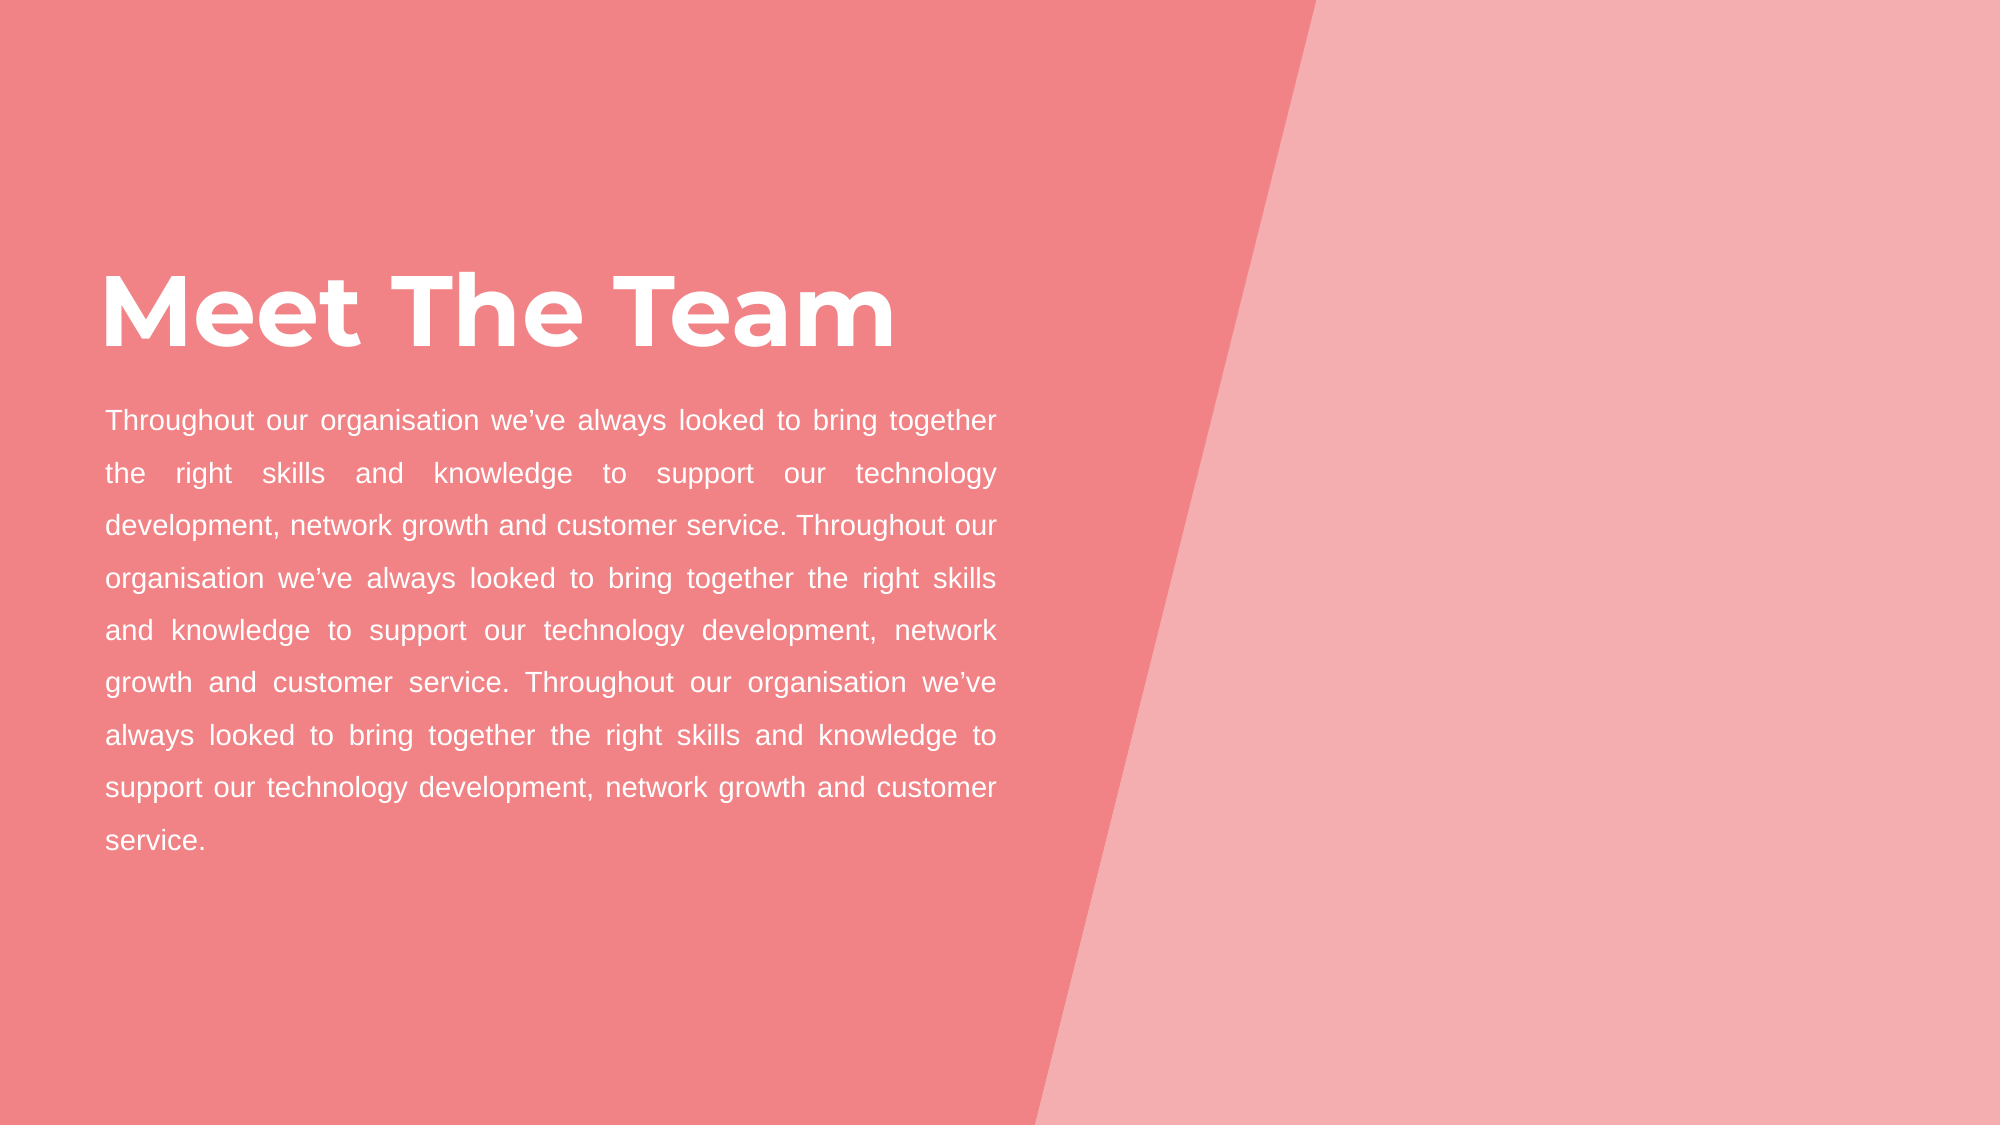

# Meet The Team
Throughout our organisation we’ve always looked to bring together the right skills and knowledge to support our technology development, network growth and customer service. Throughout our organisation we’ve always looked to bring together the right skills and knowledge to support our technology development, network growth and customer service. Throughout our organisation we’ve always looked to bring together the right skills and knowledge to support our technology development, network growth and customer service.